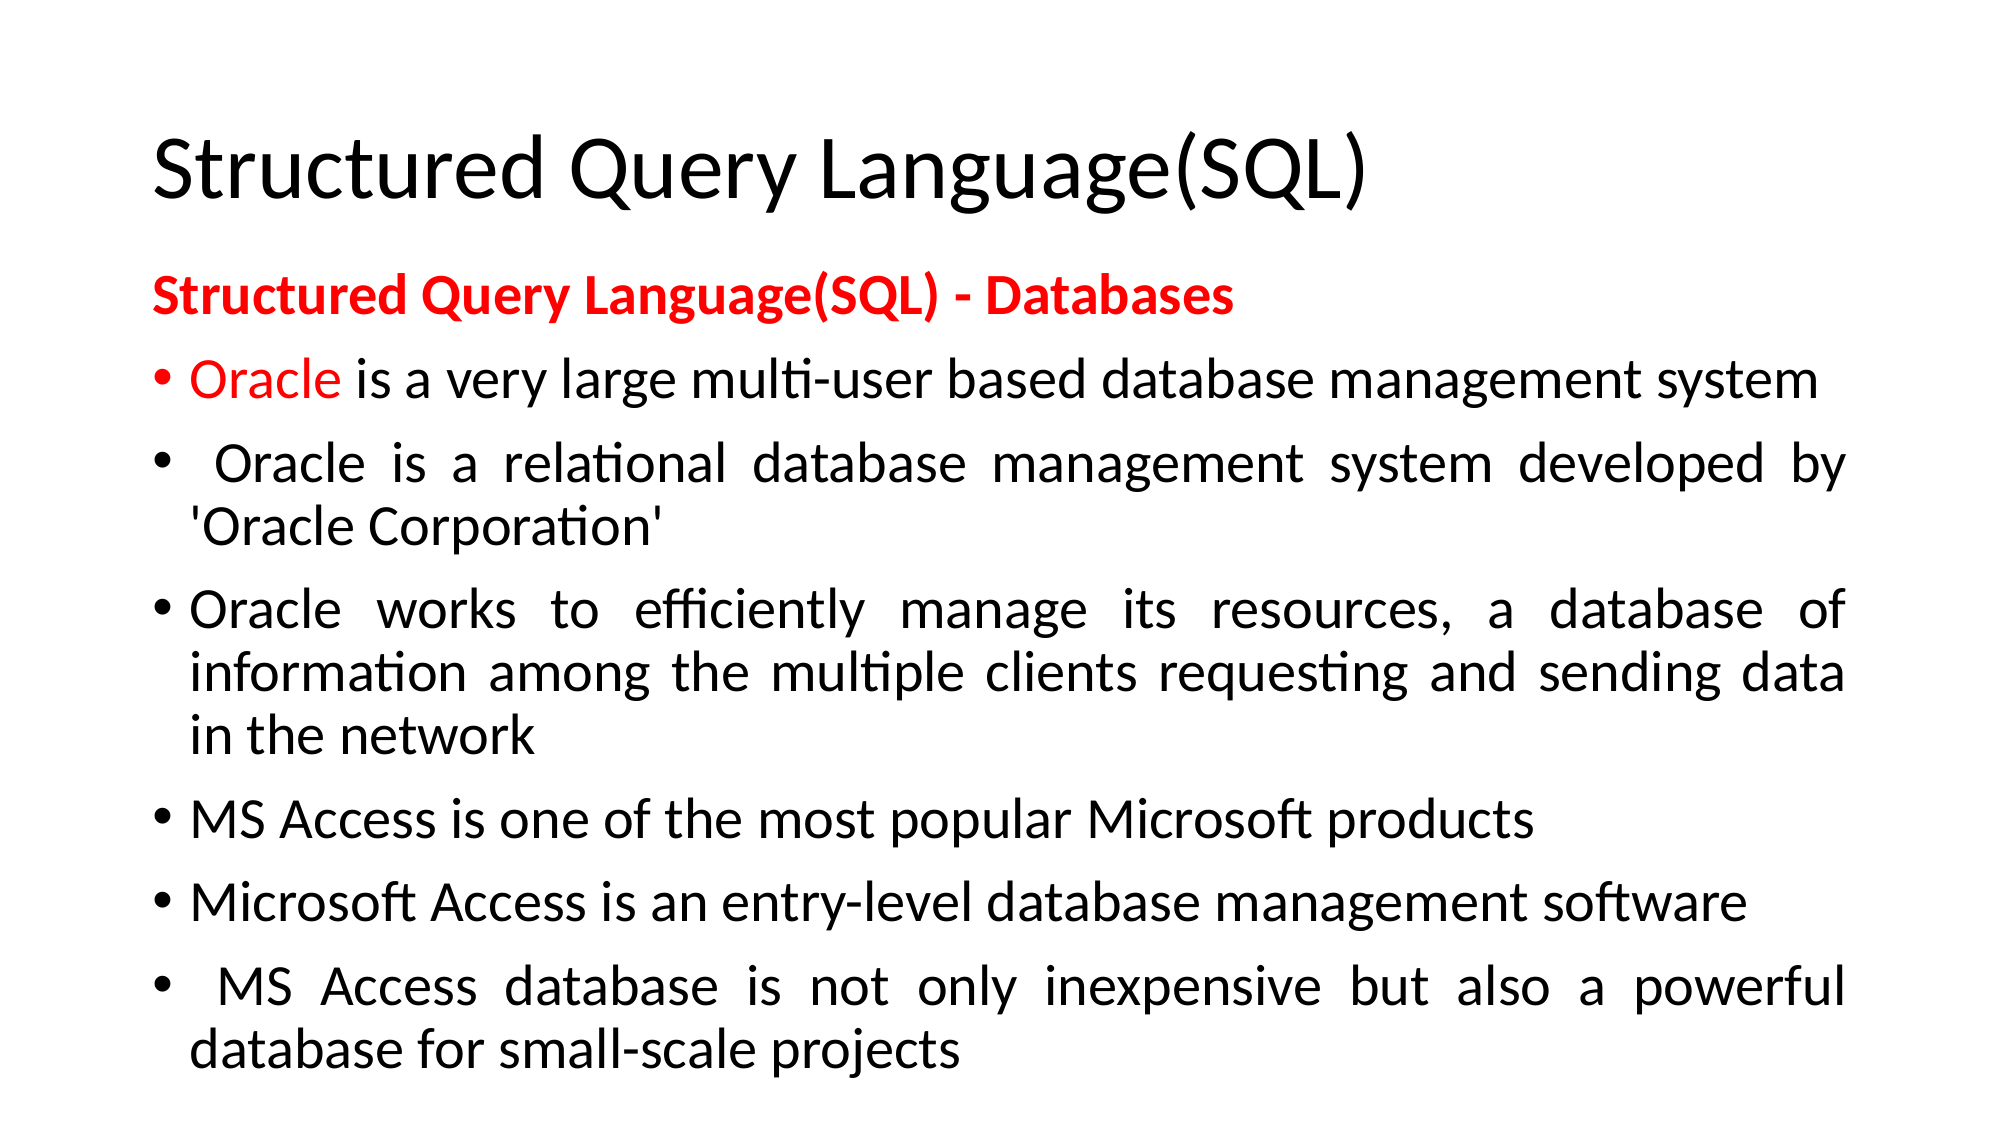

# Structured Query Language(SQL)
Structured Query Language(SQL) - Databases
Oracle is a very large multi-user based database management system
 Oracle is a relational database management system developed by 'Oracle Corporation'
Oracle works to efficiently manage its resources, a database of information among the multiple clients requesting and sending data in the network
MS Access is one of the most popular Microsoft products
Microsoft Access is an entry-level database management software
 MS Access database is not only inexpensive but also a powerful database for small-scale projects